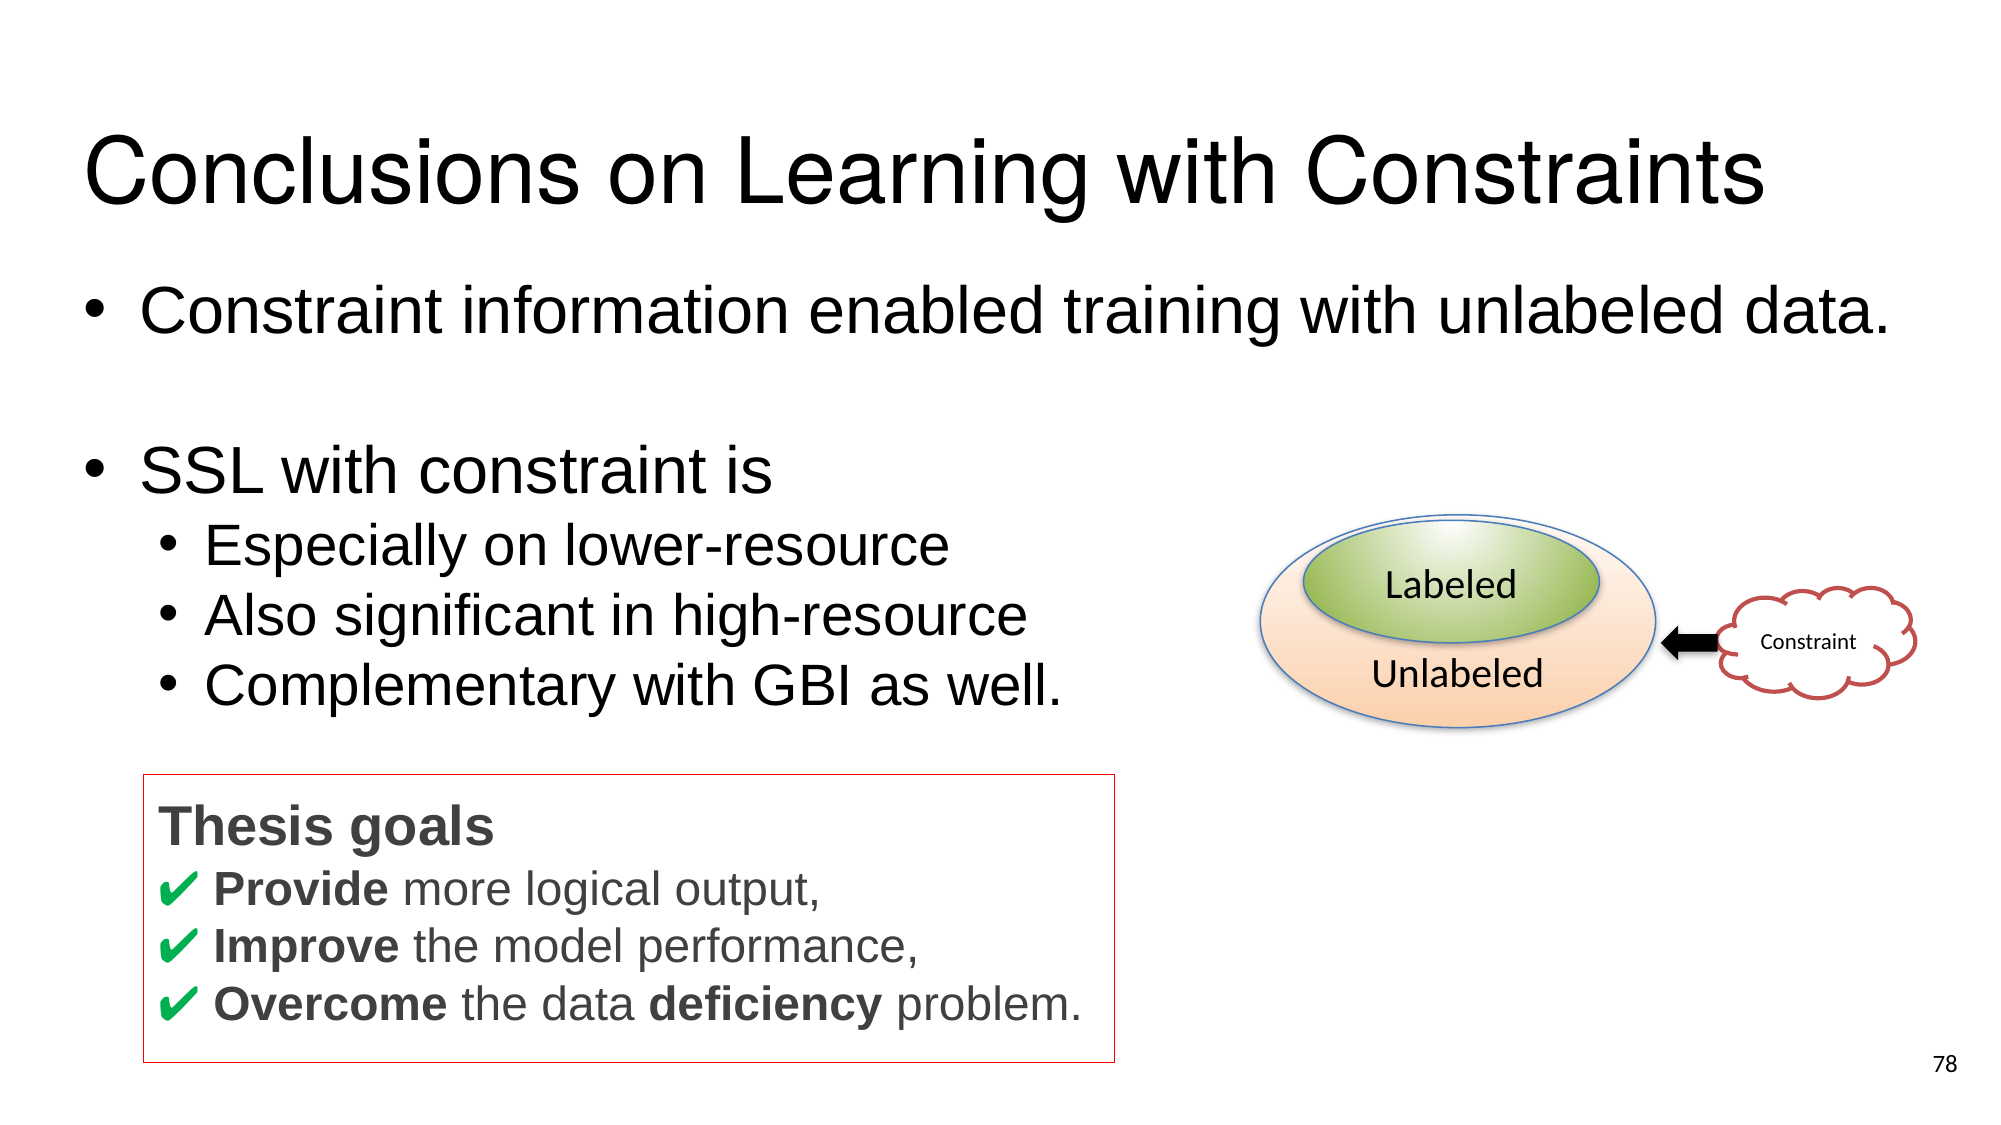

# Conclusions on Learning with Constraints
Constraint information enabled training with unlabeled data.

SSL with constraint is
Especially on lower-resource
Also significant in high-resource
Complementary with GBI as well.

Unlabeled

Labeled

Constraint

Thesis goals
✔ Provide more logical output,
✔ Improve the model performance,
✔ Overcome the data deficiency problem.

78